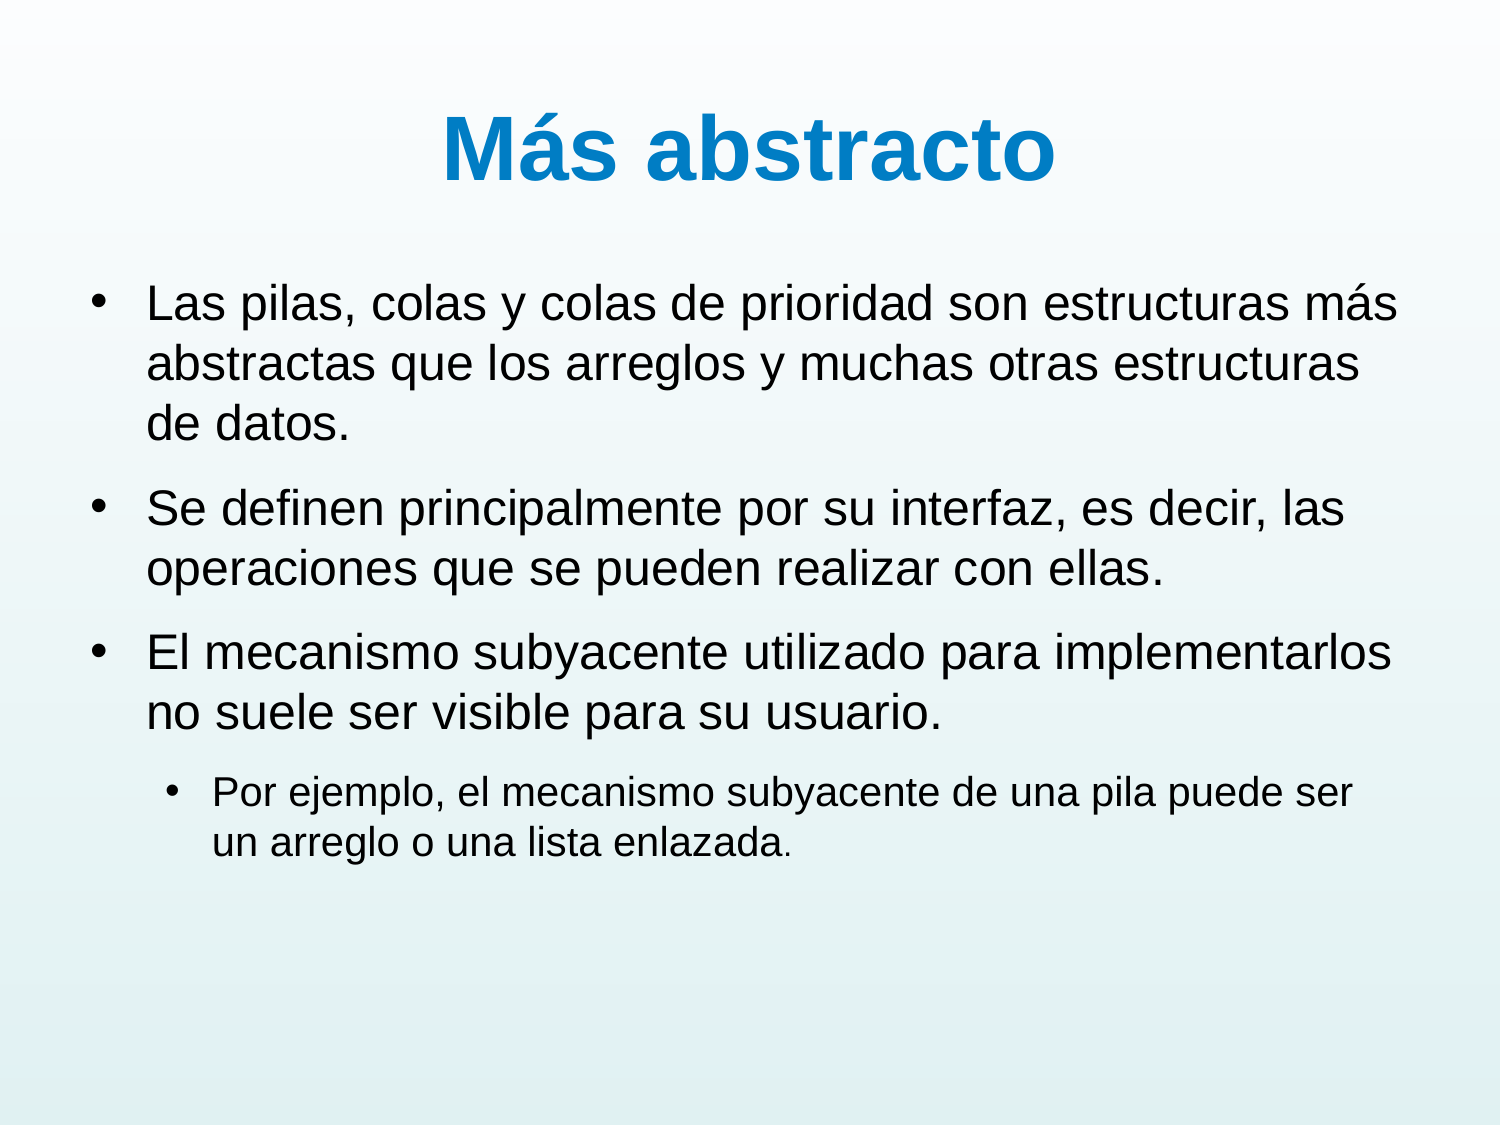

# Más abstracto
Las pilas, colas y colas de prioridad son estructuras más abstractas que los arreglos y muchas otras estructuras de datos.
Se definen principalmente por su interfaz, es decir, las operaciones que se pueden realizar con ellas.
El mecanismo subyacente utilizado para implementarlos no suele ser visible para su usuario.
Por ejemplo, el mecanismo subyacente de una pila puede ser un arreglo o una lista enlazada.